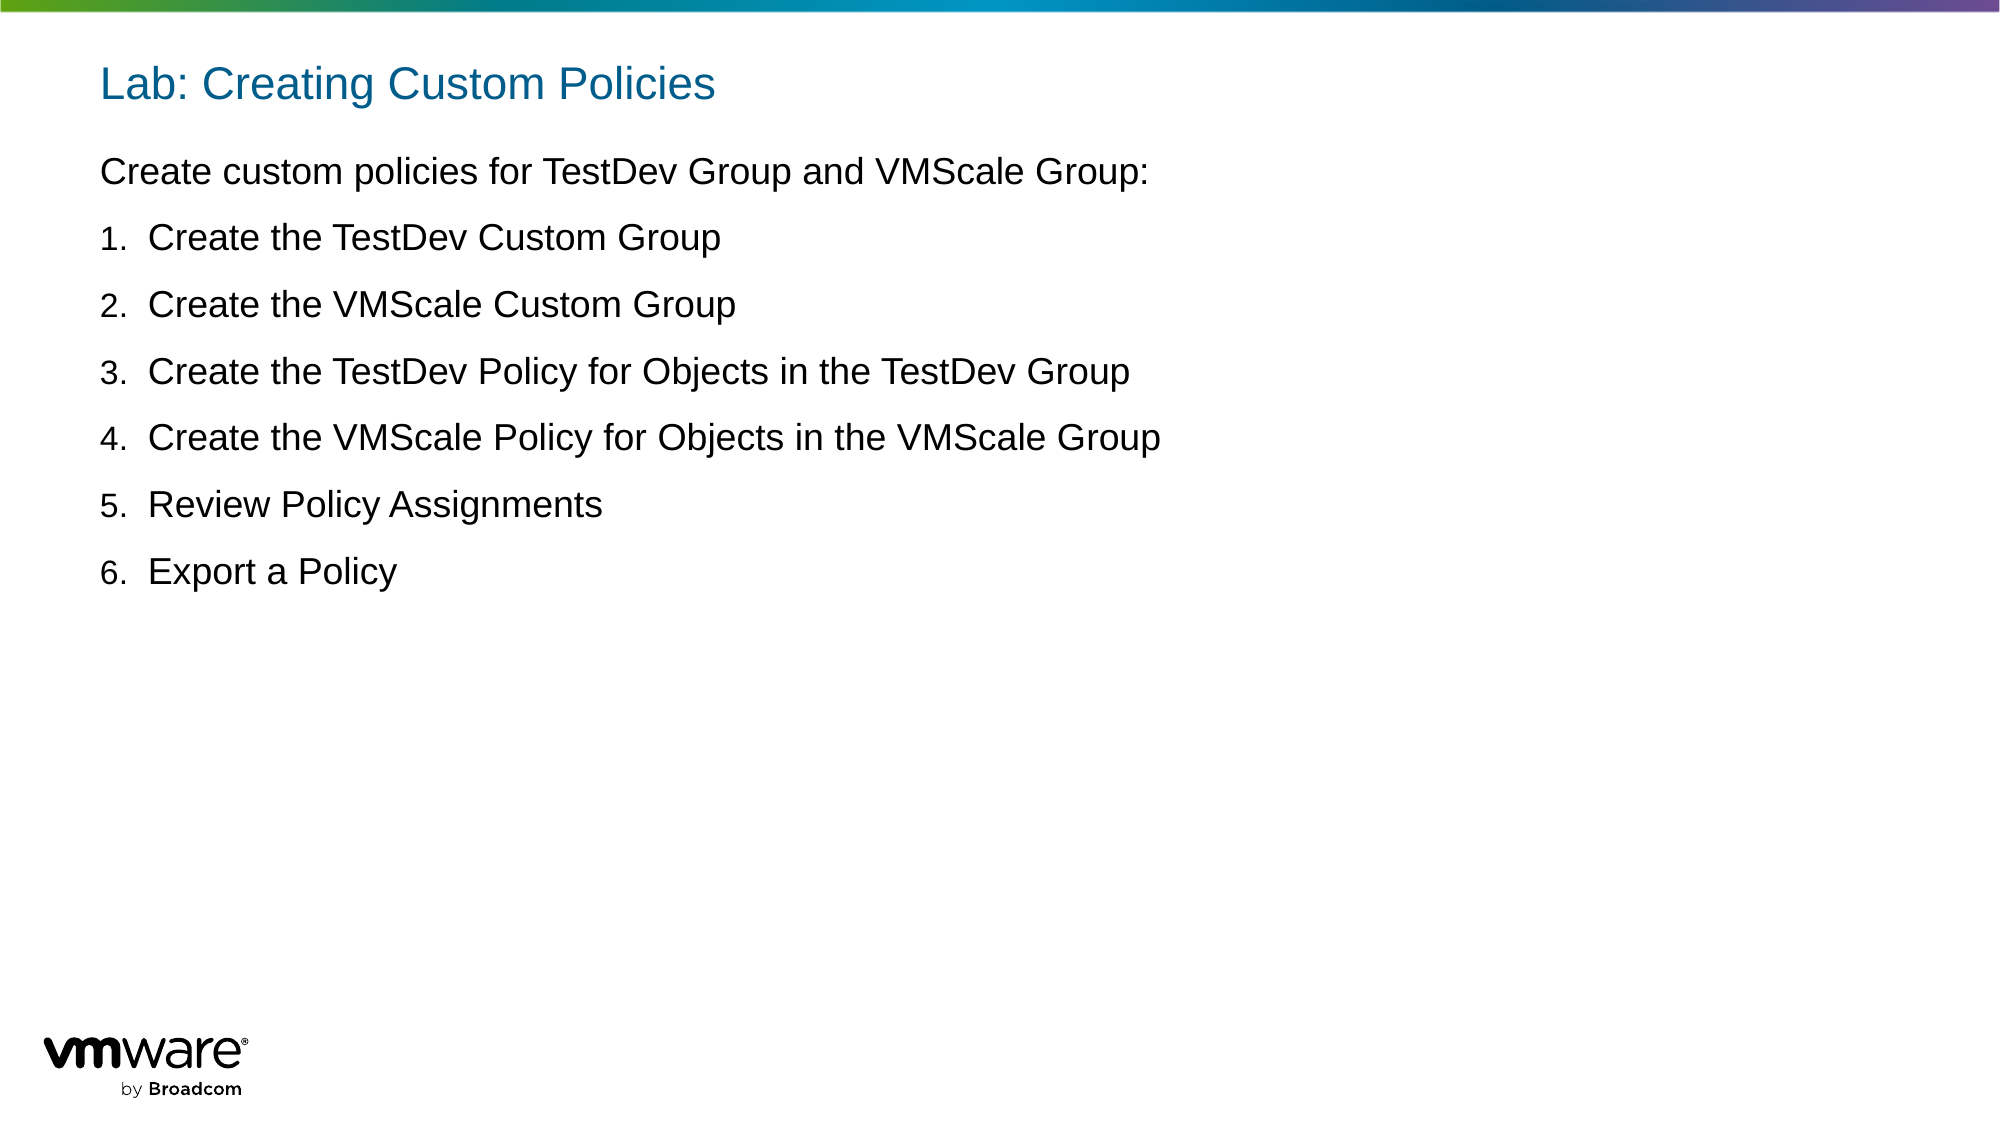

# Lab: Creating Custom Policies
Create custom policies for TestDev Group and VMScale Group:
Create the TestDev Custom Group
Create the VMScale Custom Group
Create the TestDev Policy for Objects in the TestDev Group
Create the VMScale Policy for Objects in the VMScale Group
Review Policy Assignments
Export a Policy